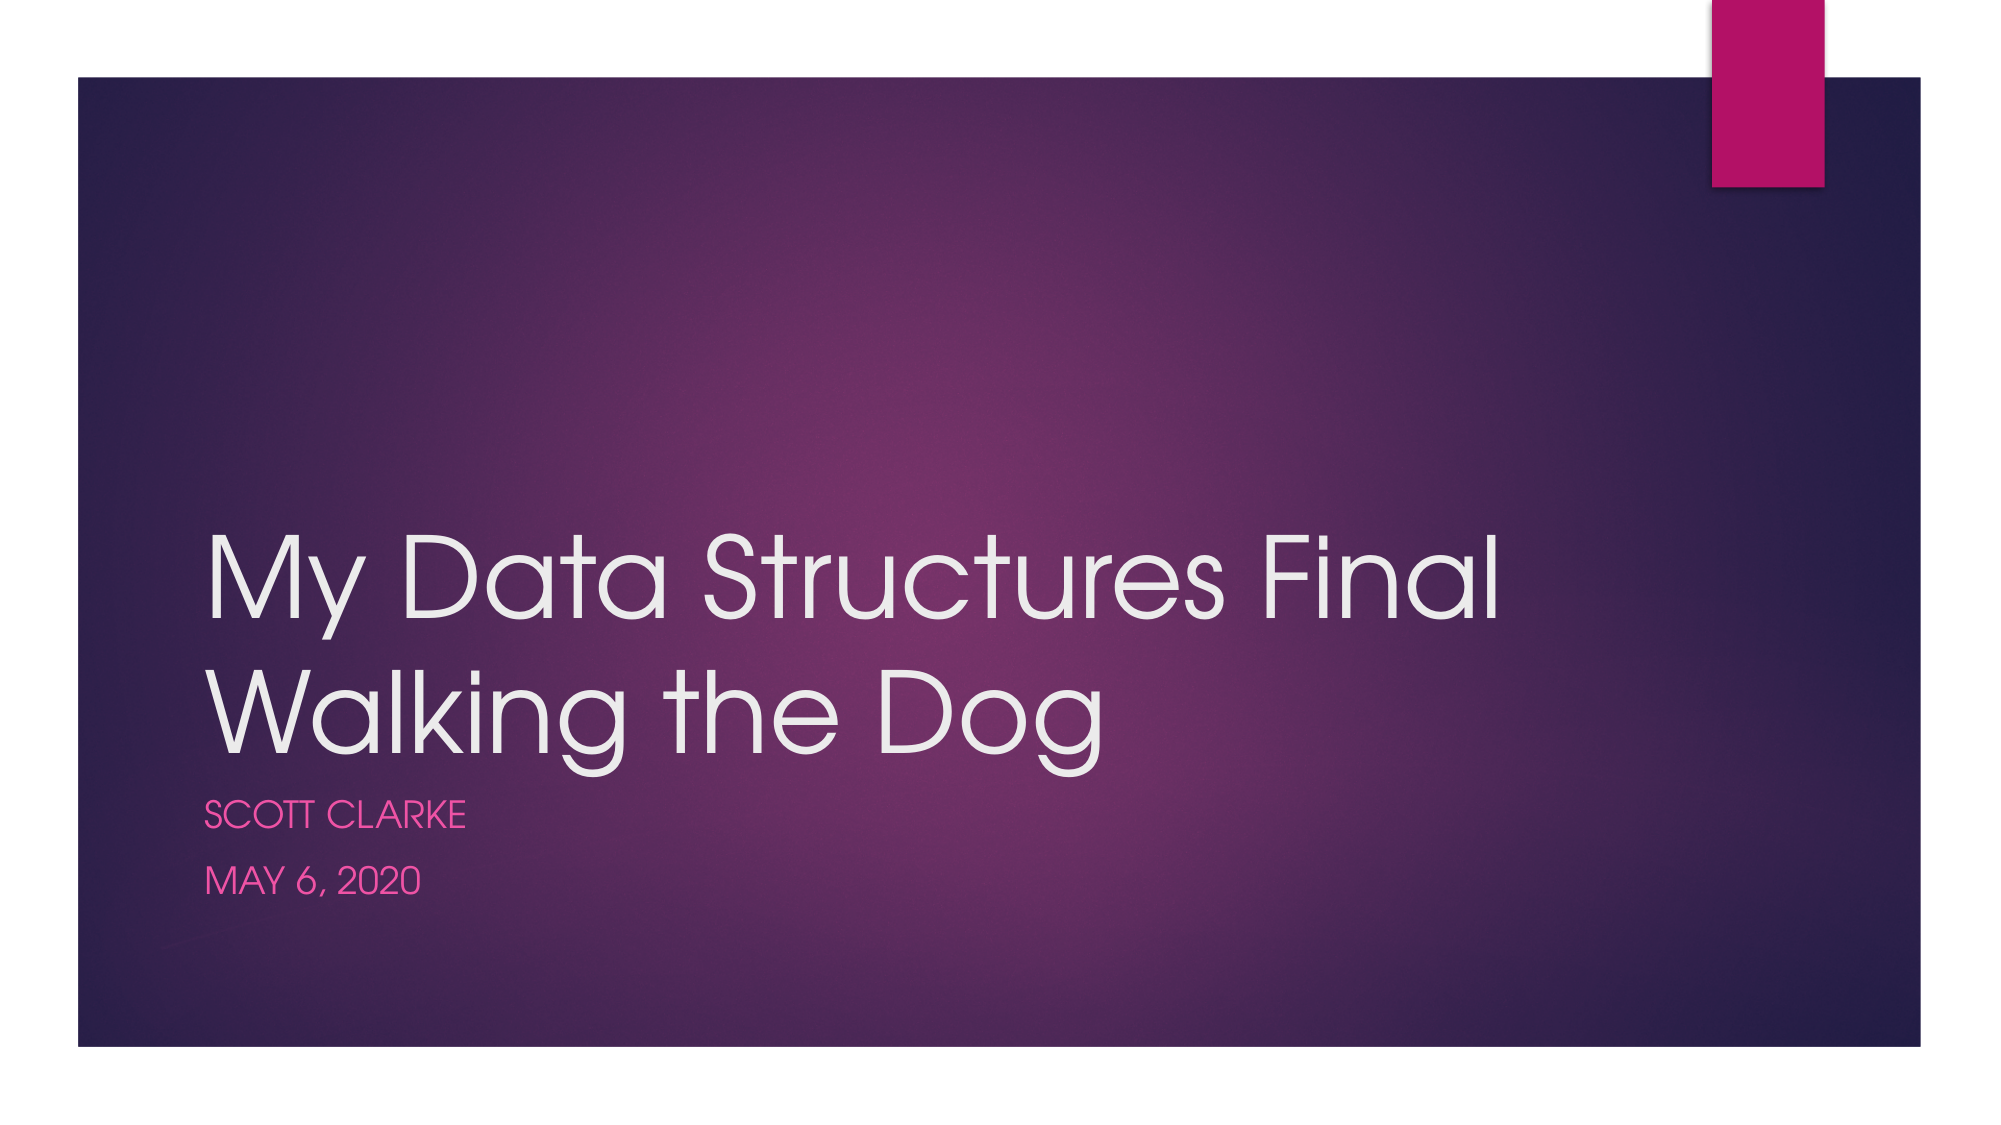

My Data Structures Final Walking the Dog
Scott Clarke
May 6, 2020